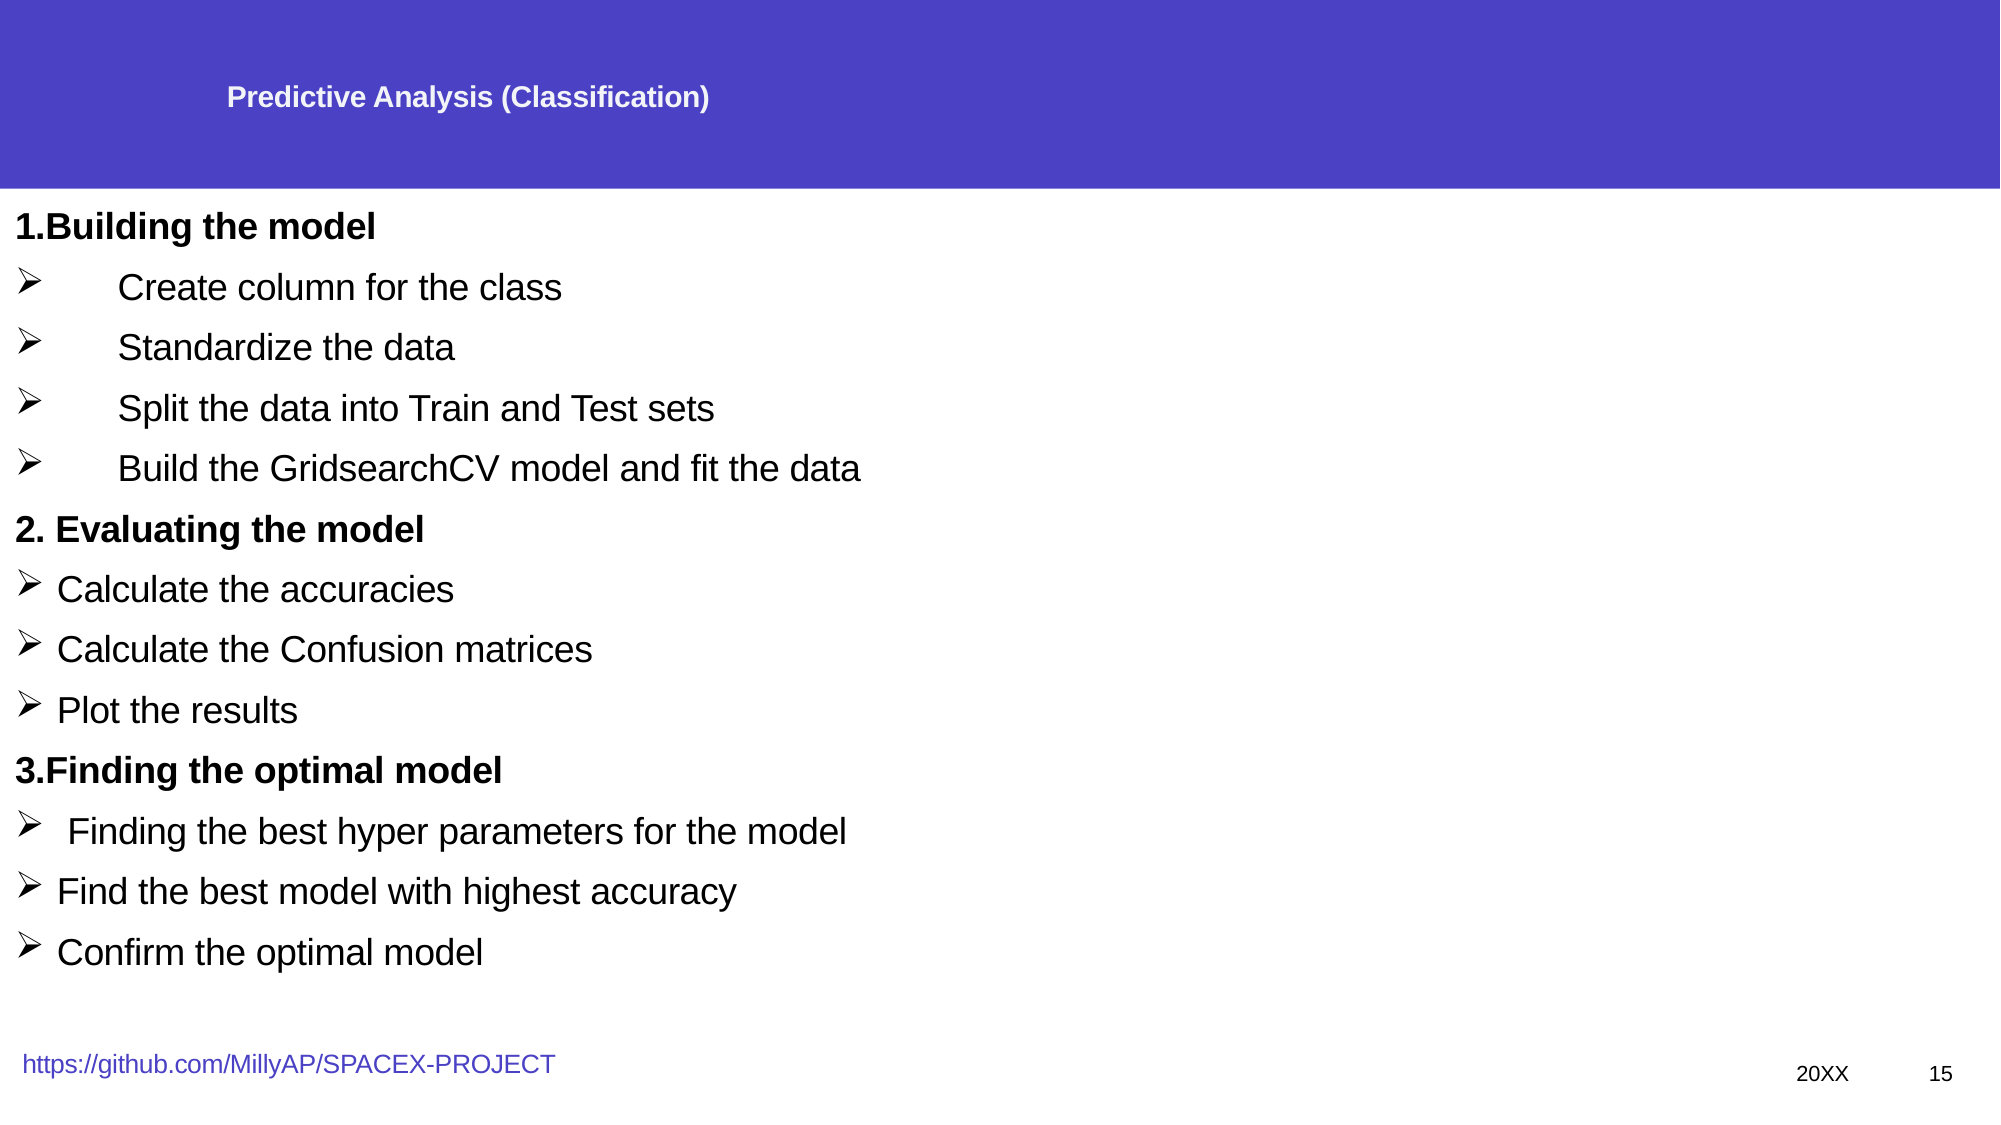

# Predictive Analysis (Classification)
1.Building the model
      Create column for the class
      Standardize the data
      Split the data into Train and Test sets
      Build the GridsearchCV model and fit the data
2. Evaluating the model
Calculate the accuracies
Calculate the Confusion matrices
Plot the results
3.Finding the optimal model
 Finding the best hyper parameters for the model
Find the best model with highest accuracy
Confirm the optimal model

 https://github.com/MillyAP/SPACEX-PROJECT

20XX
15
Presentation title